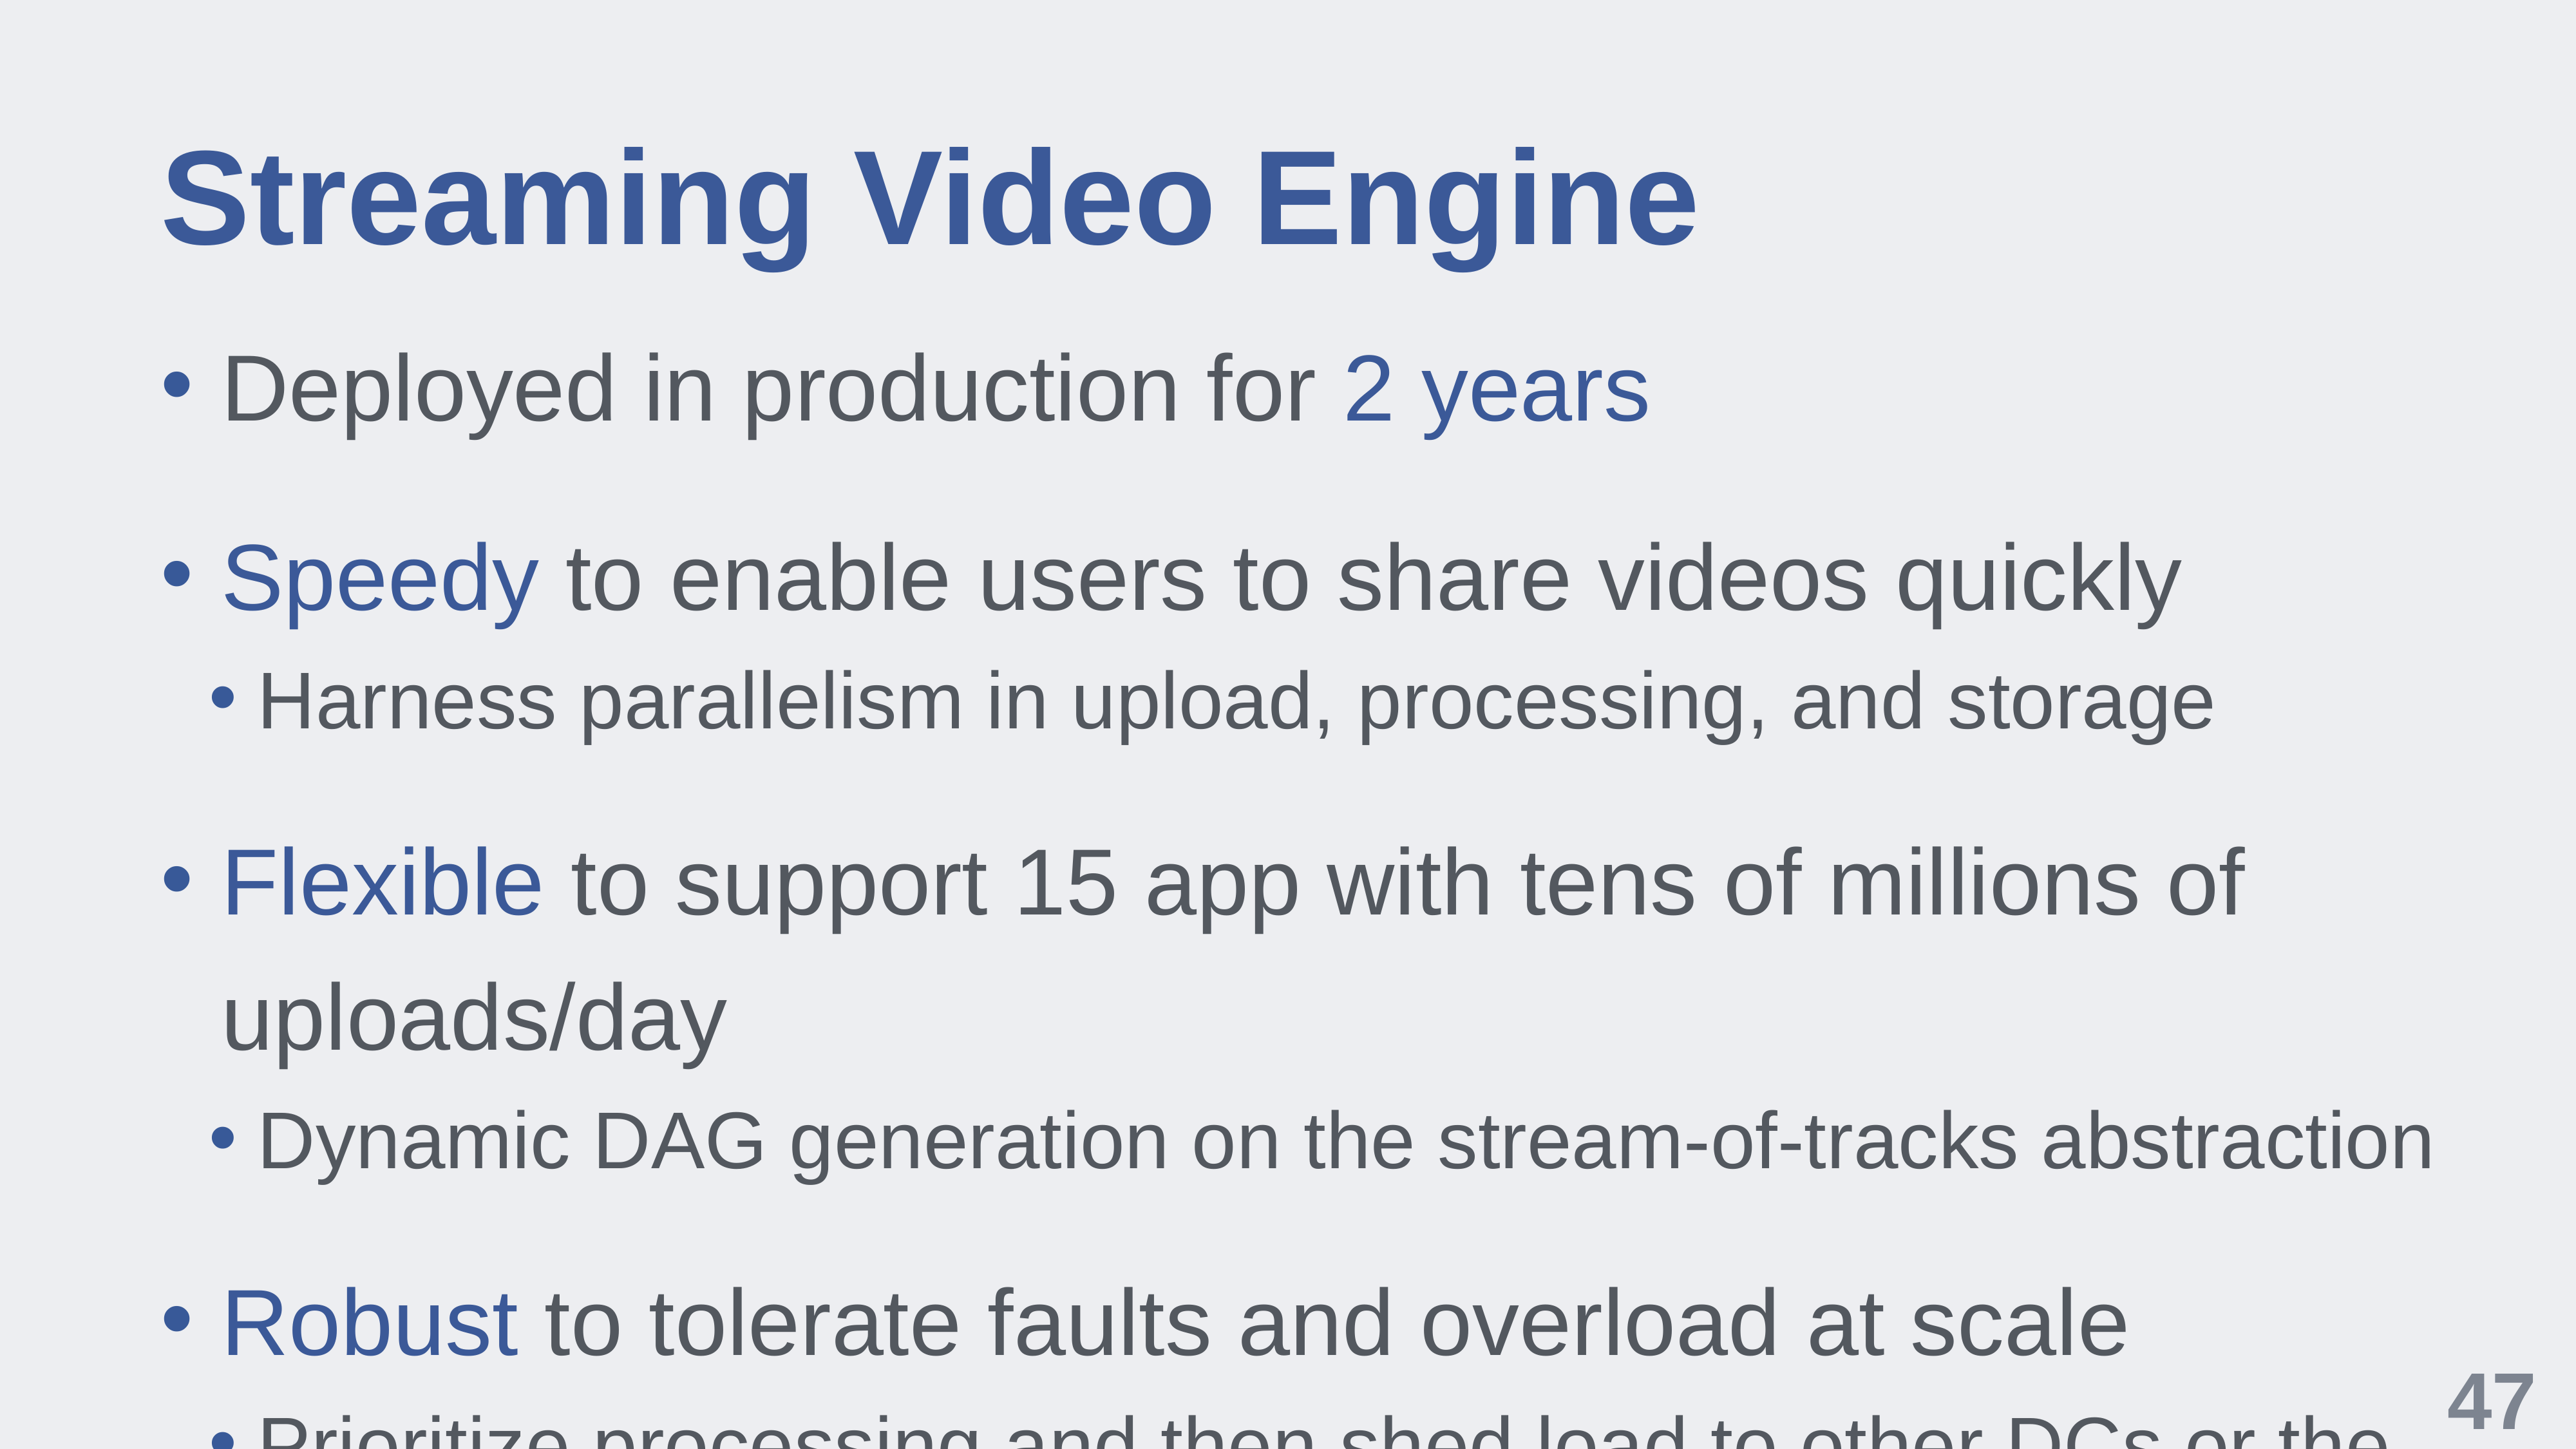

# Streaming Video Engine
Deployed in production for 2 years

Speedy to enable users to share videos quickly
Harness parallelism in upload, processing, and storage

Flexible to support 15 app with tens of millions of uploads/day
Dynamic DAG generation on the stream-of-tracks abstraction

Robust to tolerate faults and overload at scale
Prioritize processing and then shed load to other DCs or the future
47